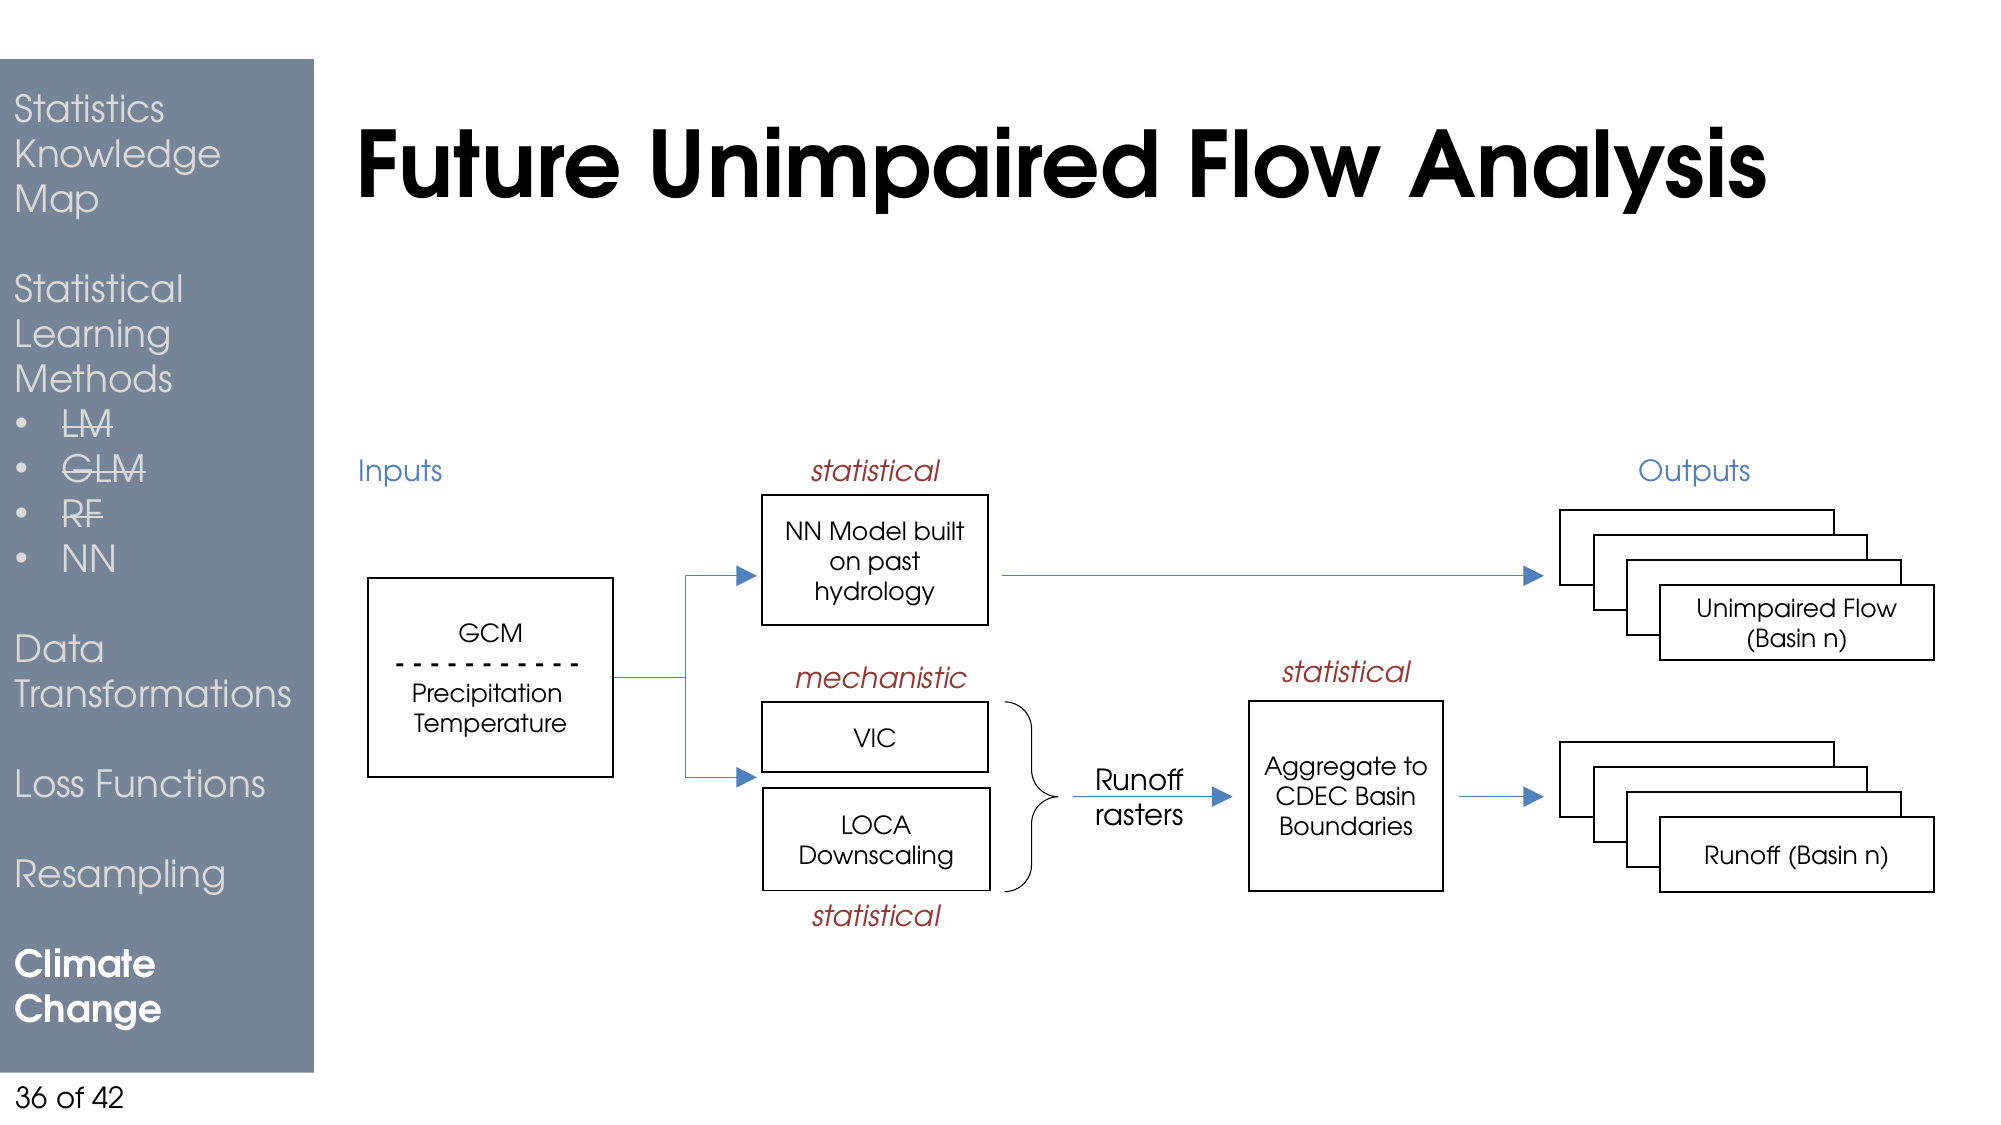

# Future Unimpaired Flow Analysis
Statistics Knowledge Map

Statistical Learning Methods
LM
GLM
RF
NN

Data Transformations

Loss Functions

Resampling

Climate Change
Inputs
Outputs
statistical
NN Model built on past hydrology

Unimpaired Flow (Basin n)
GCM
- - - - - - - - - - -
Precipitation
Temperature
statistical
mechanistic
Aggregate to CDEC Basin Boundaries
VIC

Runoff (Basin n)
Runoff rasters
LOCA Downscaling
statistical